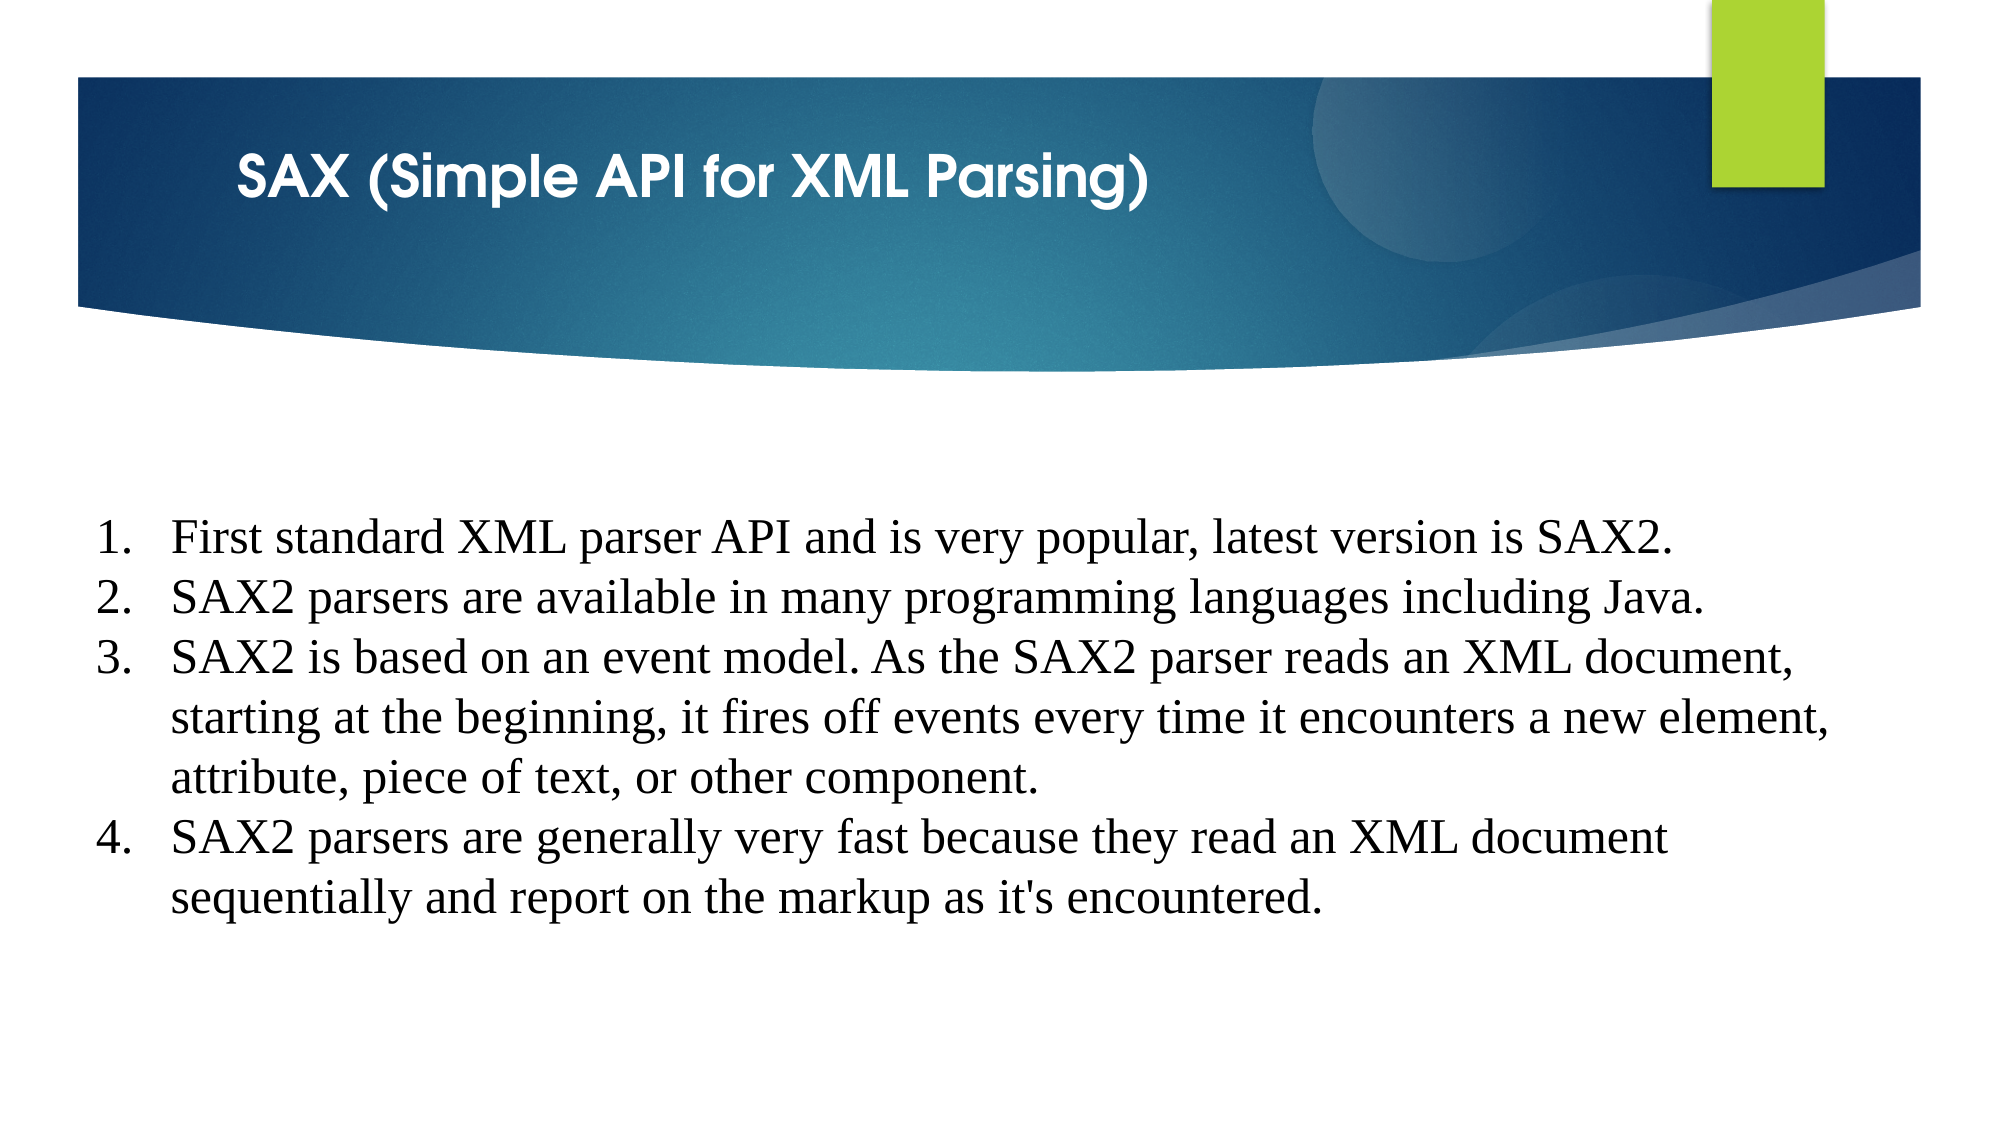

SAX (Simple API for XML Parsing)
First standard XML parser API and is very popular, latest version is SAX2.
SAX2 parsers are available in many programming languages including Java.
SAX2 is based on an event model. As the SAX2 parser reads an XML document, starting at the beginning, it fires off events every time it encounters a new element, attribute, piece of text, or other component.
SAX2 parsers are generally very fast because they read an XML document sequentially and report on the markup as it's encountered.